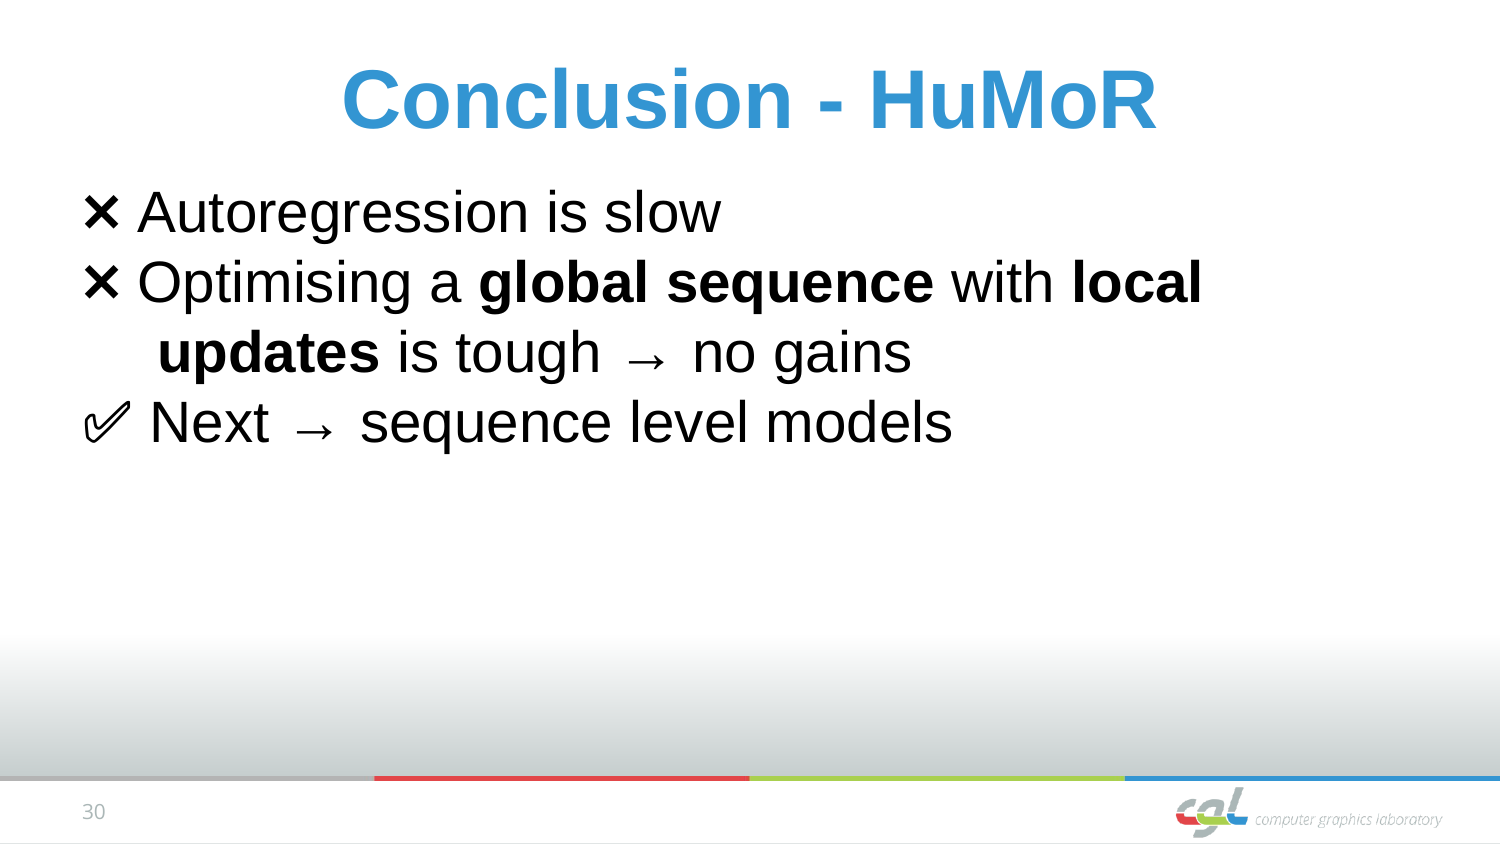

# Conclusion - HuMoR
❌ Autoregression is slow
❌ Optimising a global sequence with local
updates is tough → no gains
✅ Next → sequence level models
30